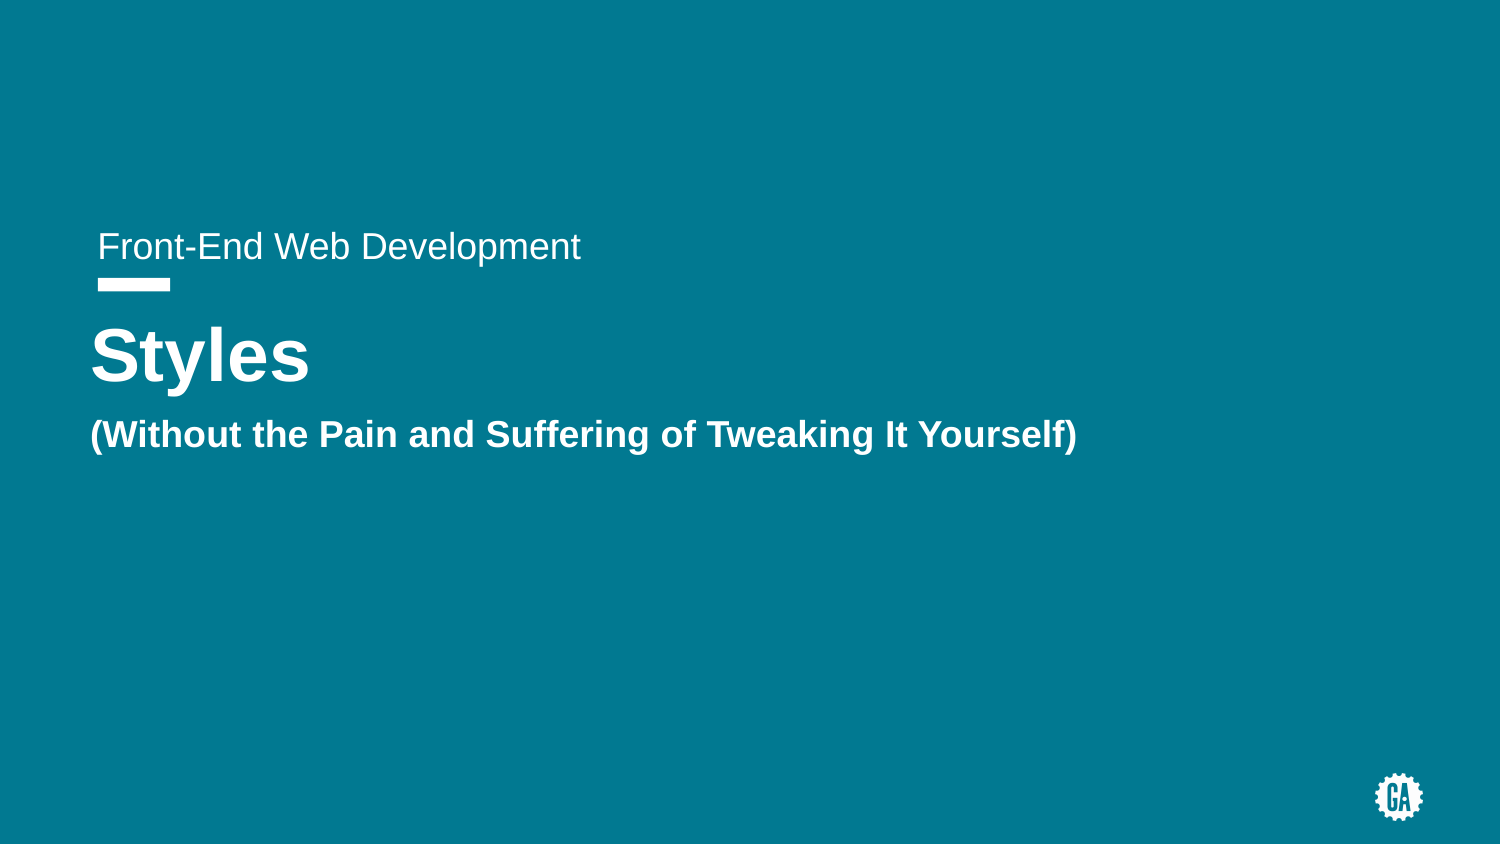

Front-End Web Development

# Styles
(Without the Pain and Suffering of Tweaking It Yourself)